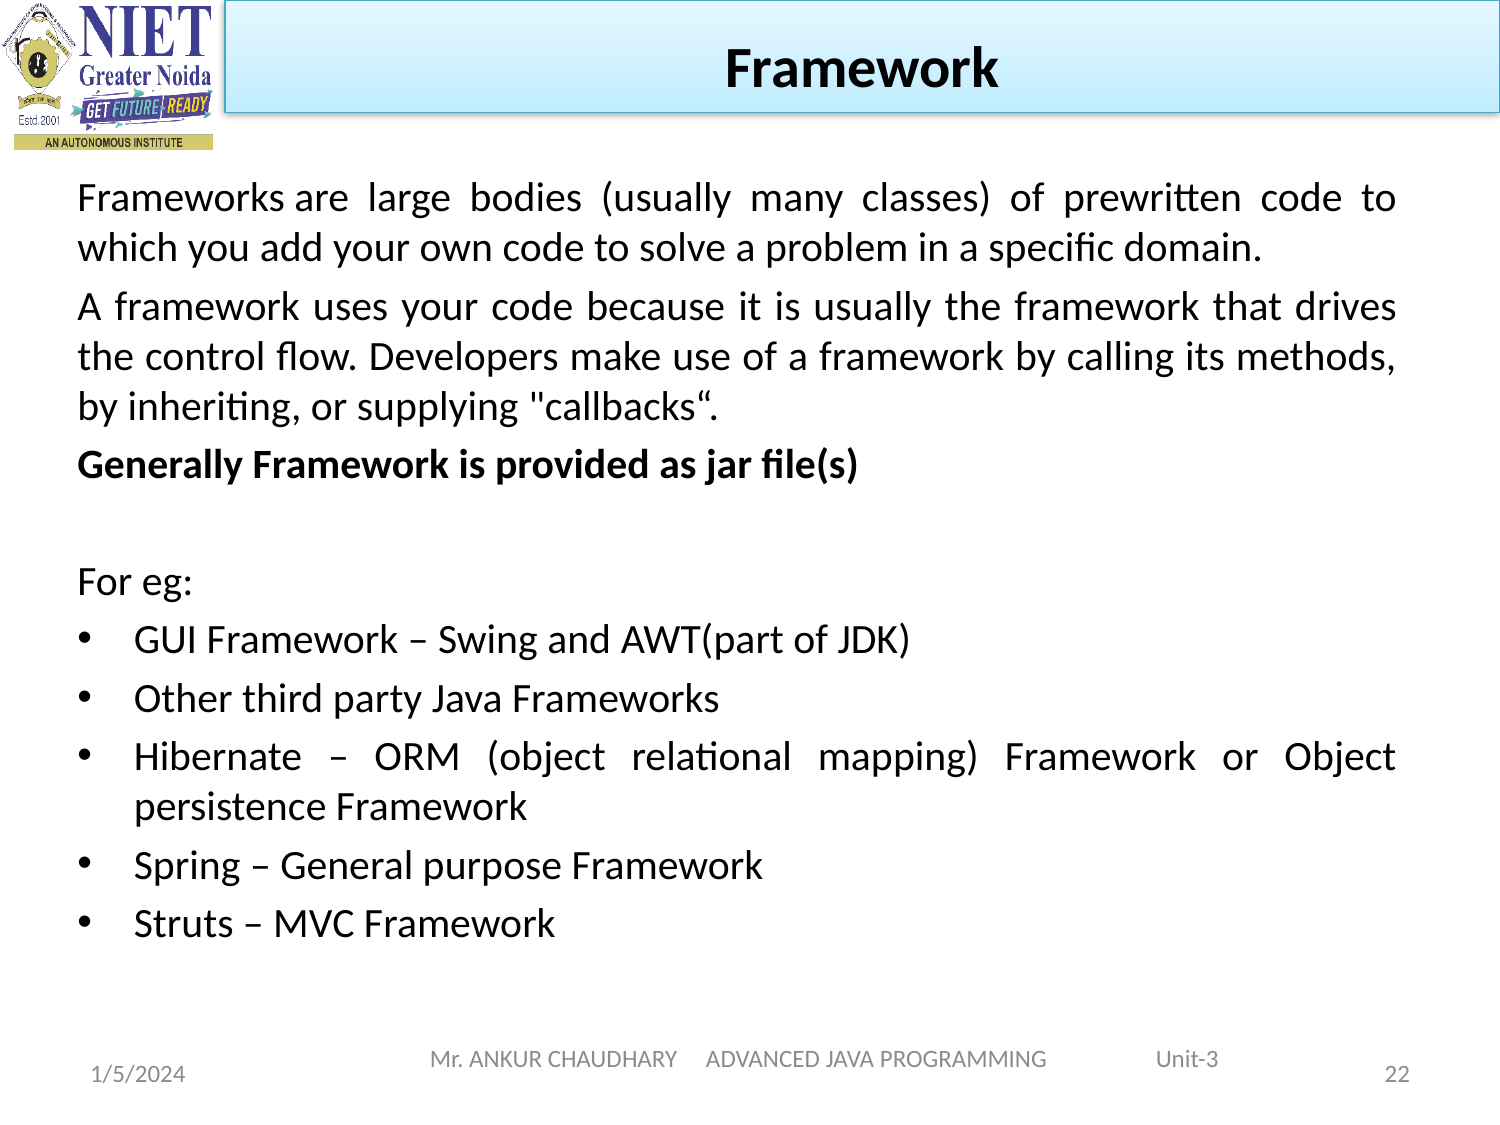

Framework

Frameworks are large bodies (usually many classes) of prewritten code to which you add your own code to solve a problem in a specific domain.
A framework uses your code because it is usually the framework that drives the control flow. Developers make use of a framework by calling its methods, by inheriting, or supplying "callbacks“.
Generally Framework is provided as jar file(s)

For eg:
GUI Framework – Swing and AWT(part of JDK)
Other third party Java Frameworks
Hibernate – ORM (object relational mapping) Framework or Object persistence Framework
Spring – General purpose Framework
Struts – MVC Framework
1/5/2024
Mr. ANKUR CHAUDHARY     ADVANCED JAVA PROGRAMMING                   Unit-3
22